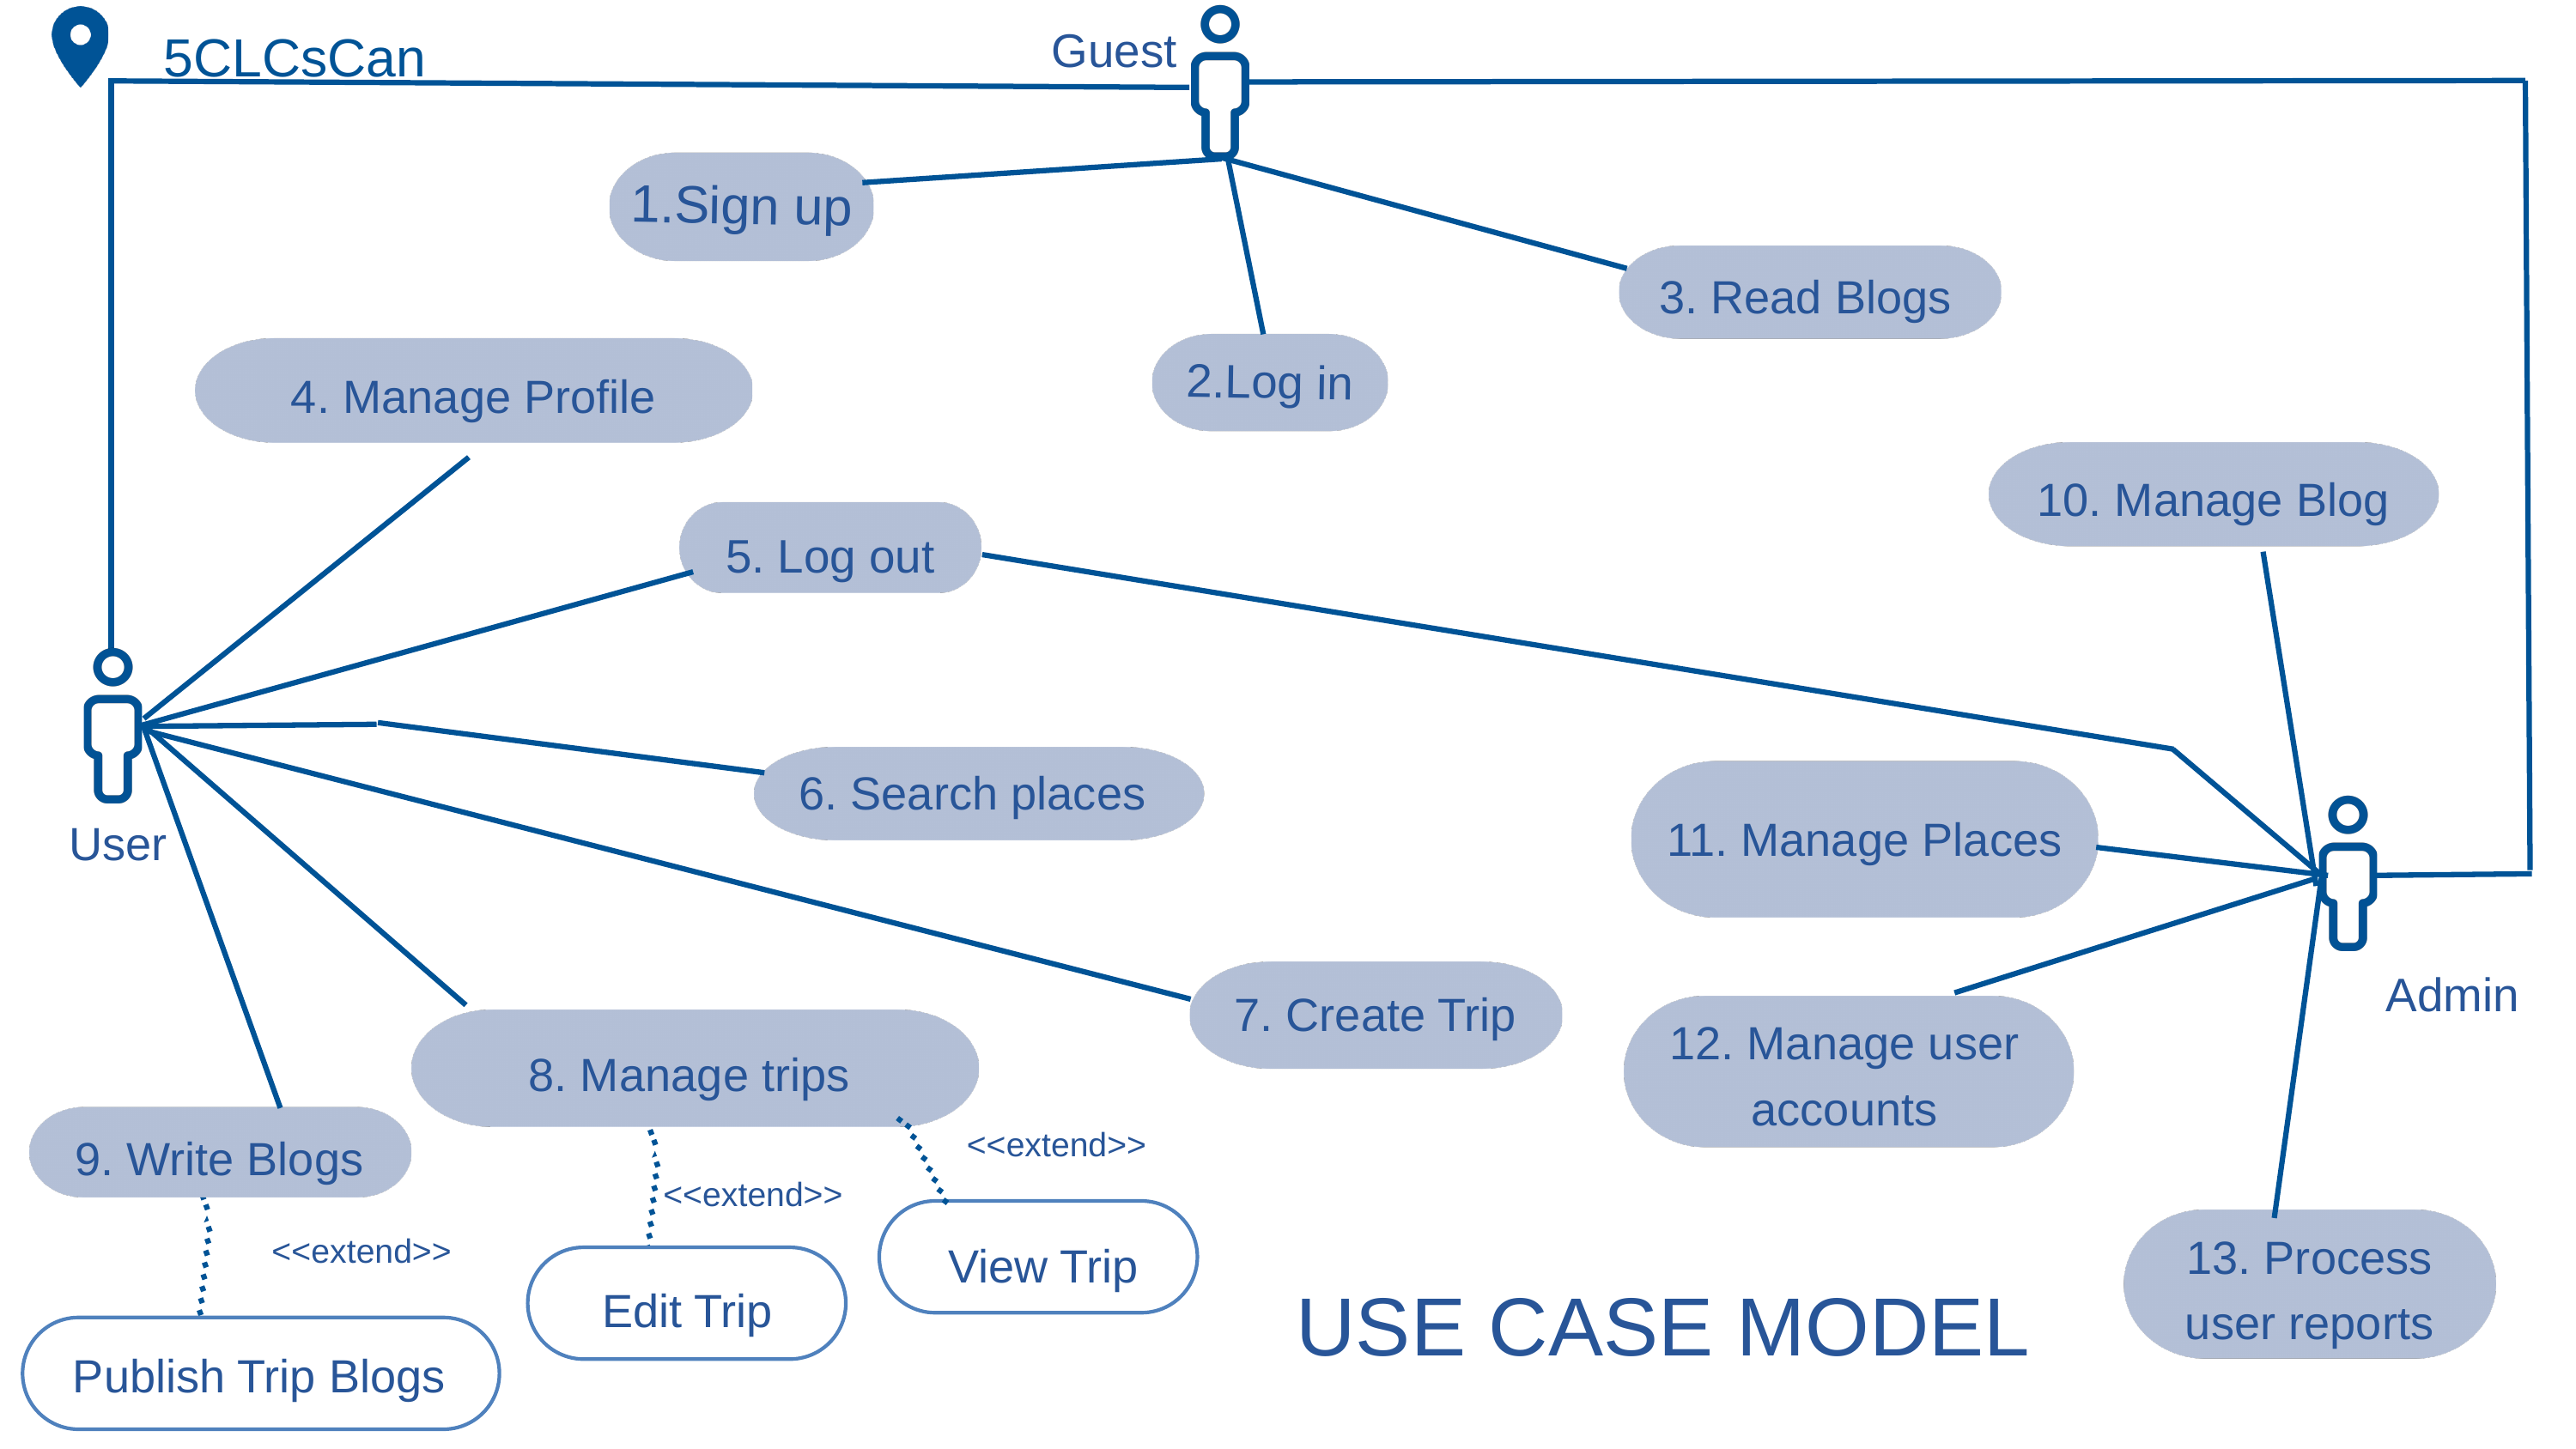

5CLCsCan
Guest

1.Sign up

3. Read Blogs

2.Log in
4. Manage Profile

10. Manage Blog

5. Log out

6. Search places

11. Manage Places
User

Admin
7. Create Trip

12. Manage user accounts
8. Manage trips

<<extend>>
9. Write Blogs

<<extend>>

13. Process user reports
<<extend>>
View Trip

USE CASE MODEL
Edit Trip

Publish Trip Blogs